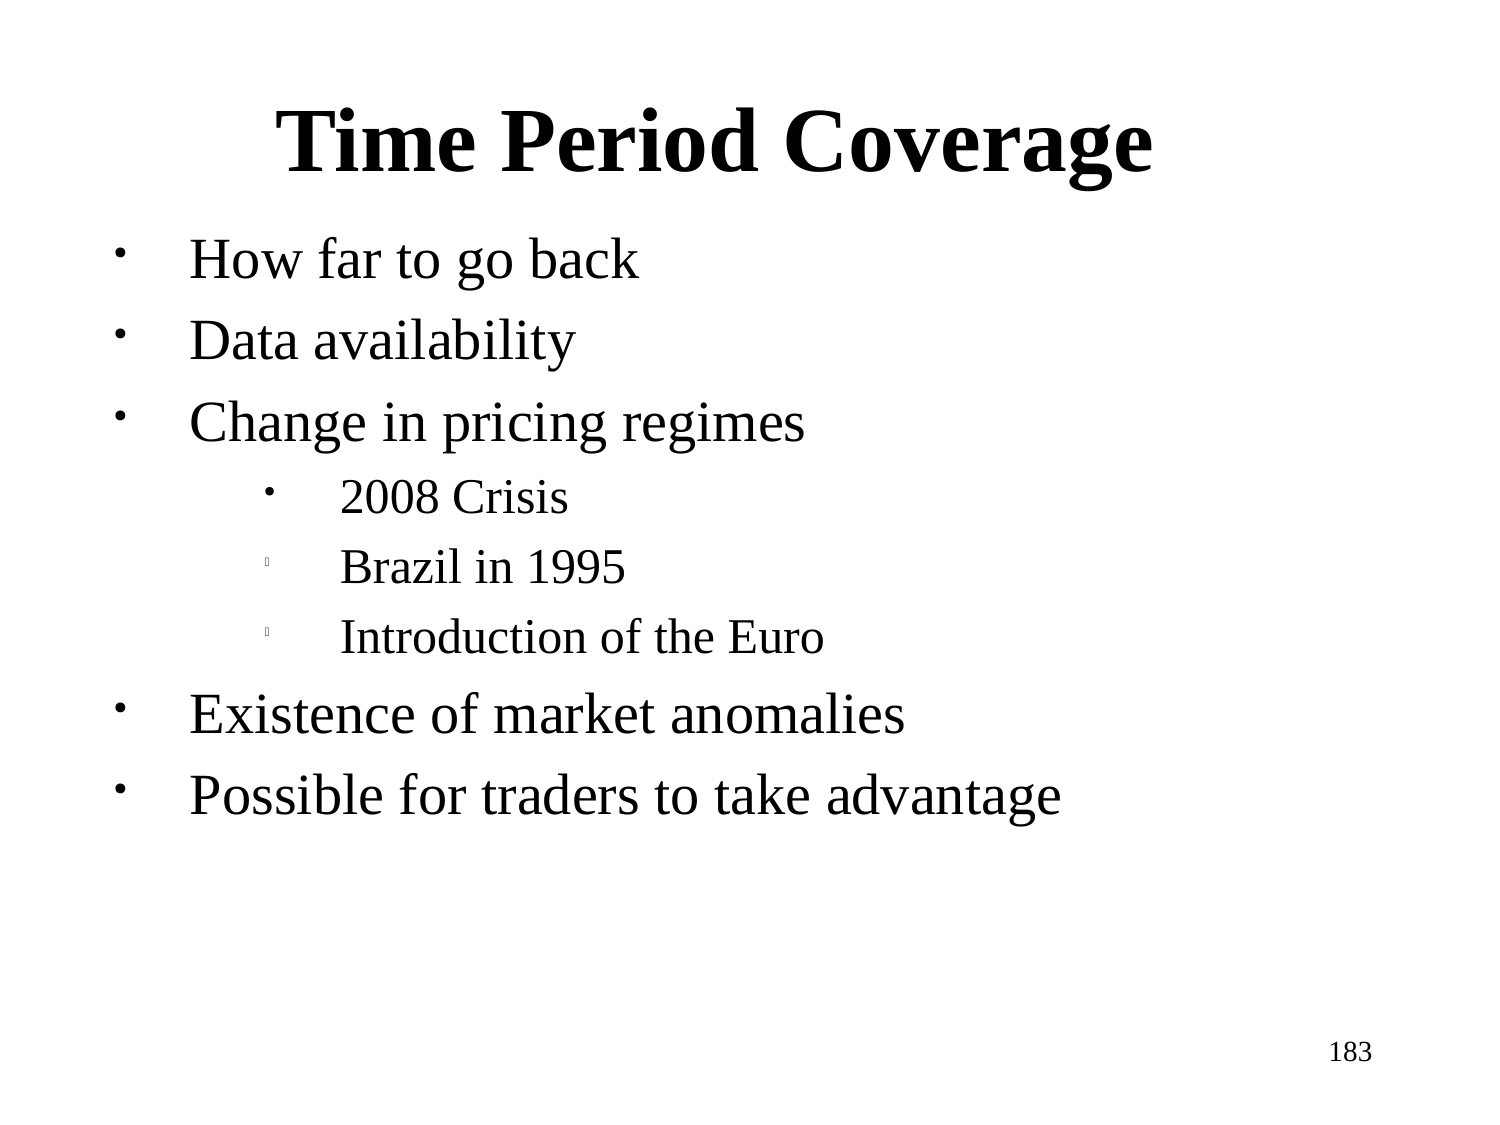

Time Period Coverage
How far to go back
Data availability
Change in pricing regimes
2008 Crisis
Brazil in 1995
Introduction of the Euro
Existence of market anomalies
Possible for traders to take advantage
183